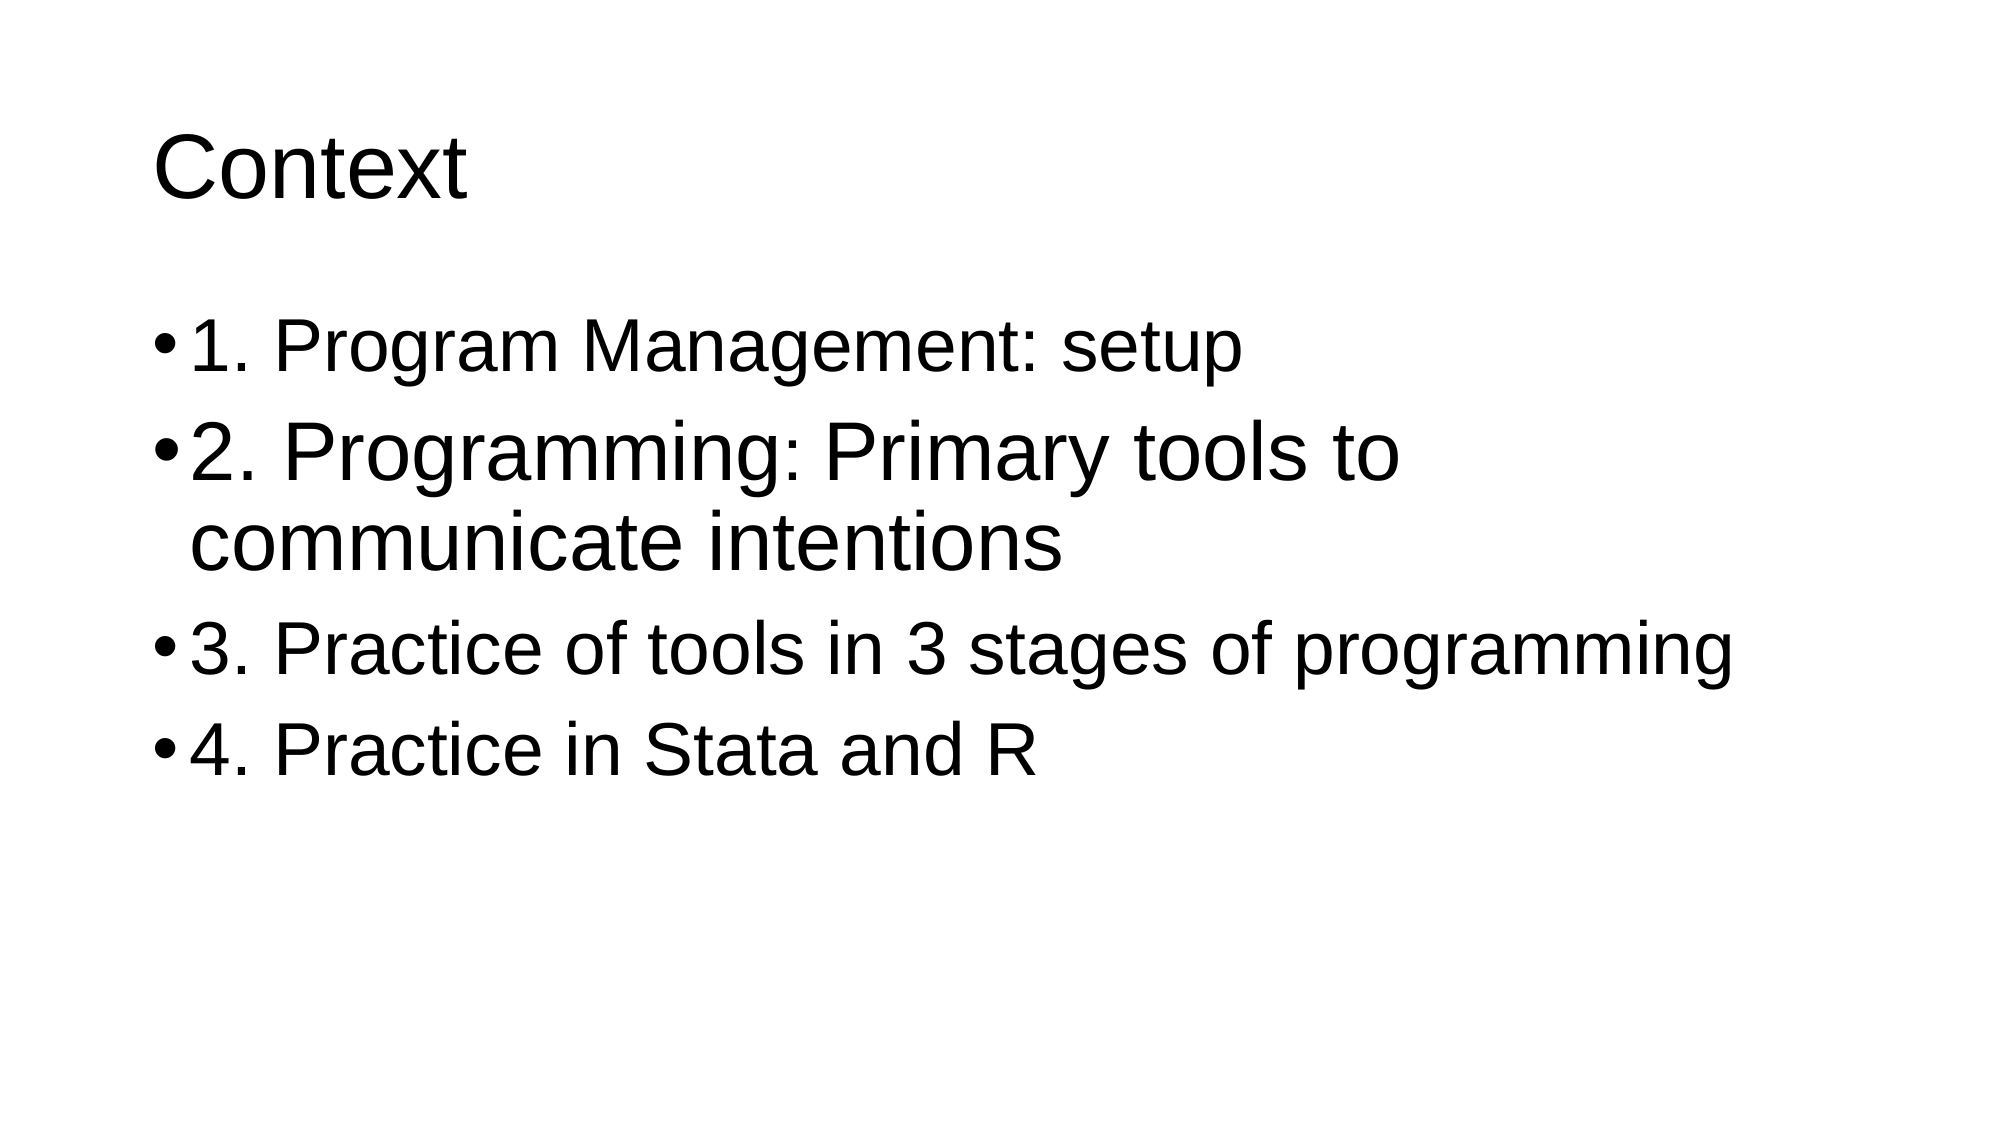

# Context
1. Program Management: setup
2. Programming: Primary tools to communicate intentions
3. Practice of tools in 3 stages of programming
4. Practice in Stata and R